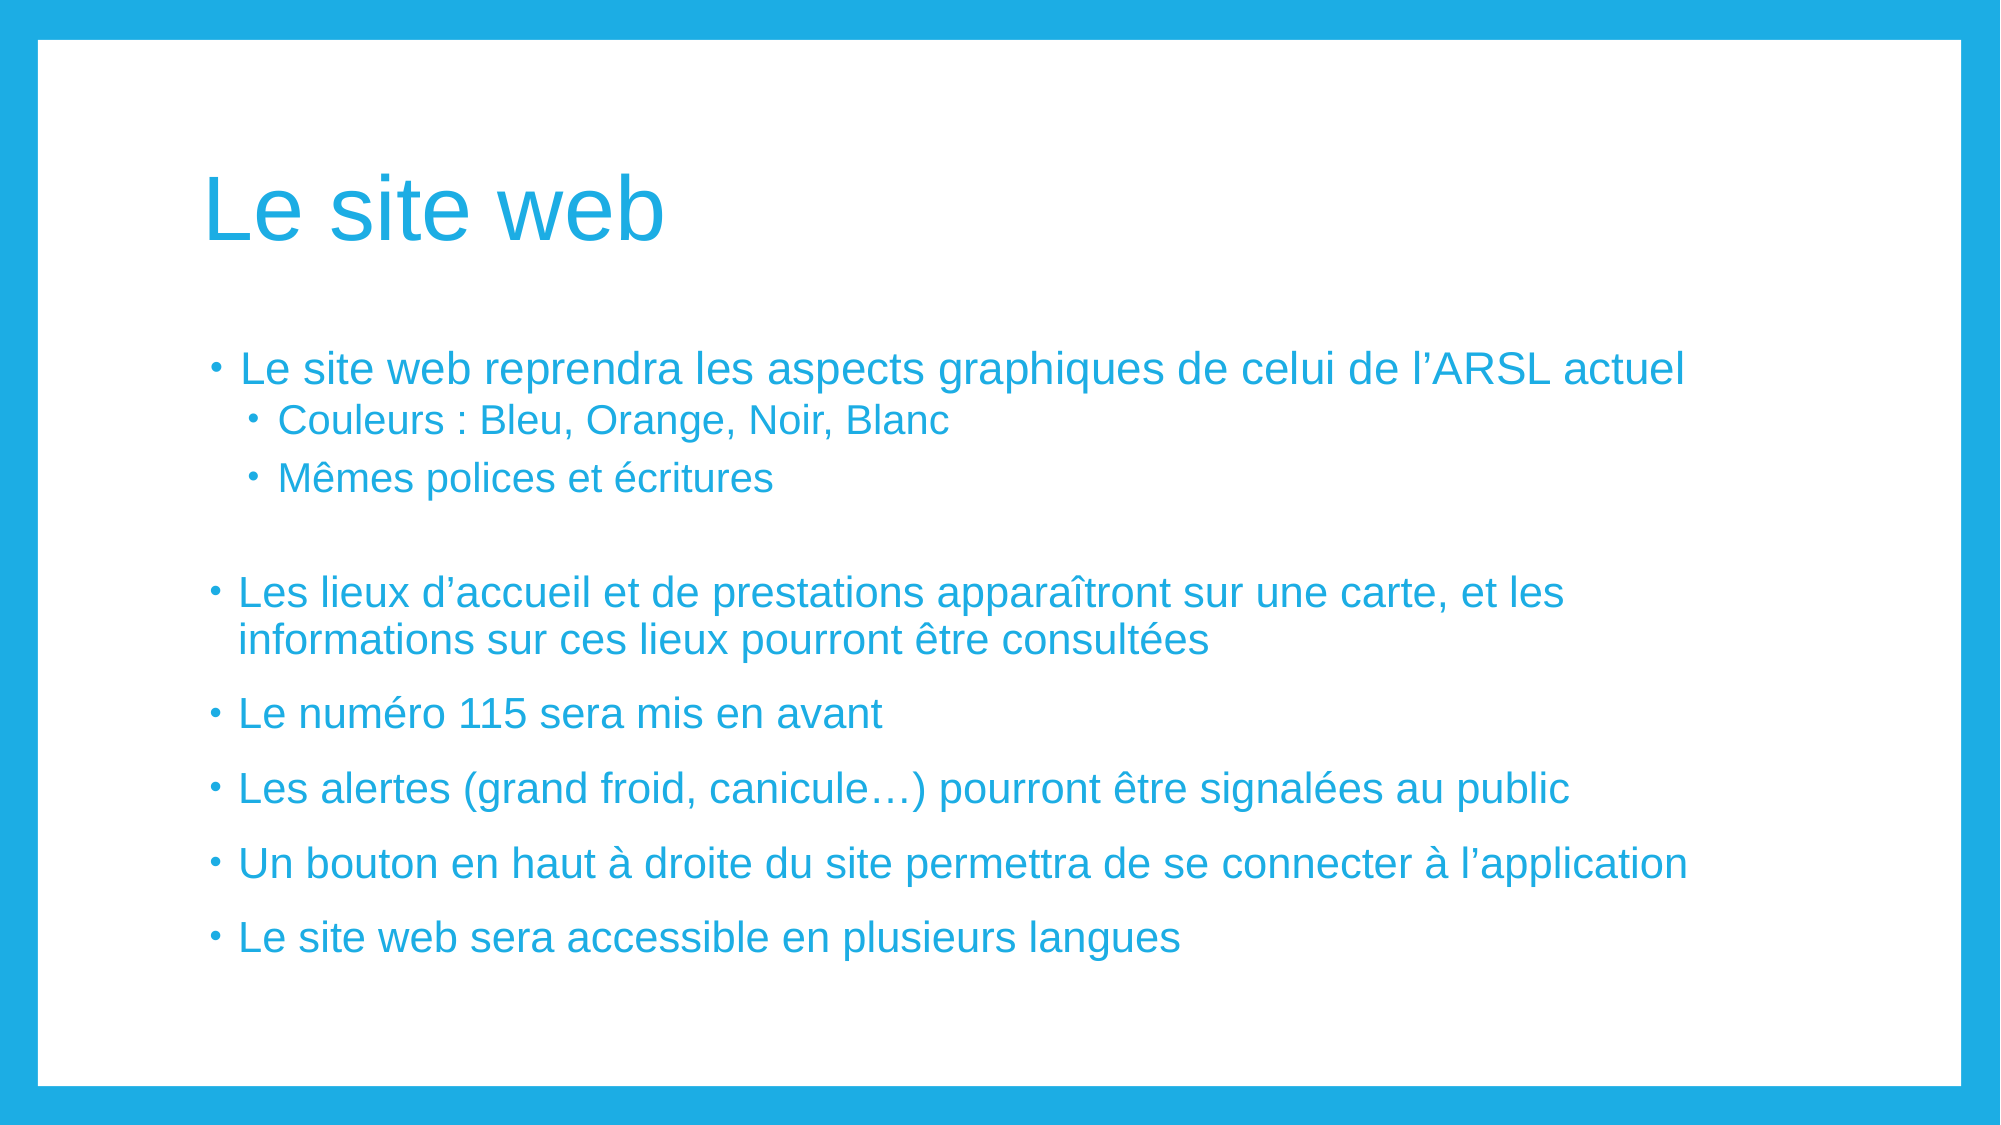

# Le site web
Le site web reprendra les aspects graphiques de celui de l’ARSL actuel
Couleurs : Bleu, Orange, Noir, Blanc
Mêmes polices et écritures

Les lieux d’accueil et de prestations apparaîtront sur une carte, et les informations sur ces lieux pourront être consultées
Le numéro 115 sera mis en avant
Les alertes (grand froid, canicule…) pourront être signalées au public
Un bouton en haut à droite du site permettra de se connecter à l’application
Le site web sera accessible en plusieurs langues